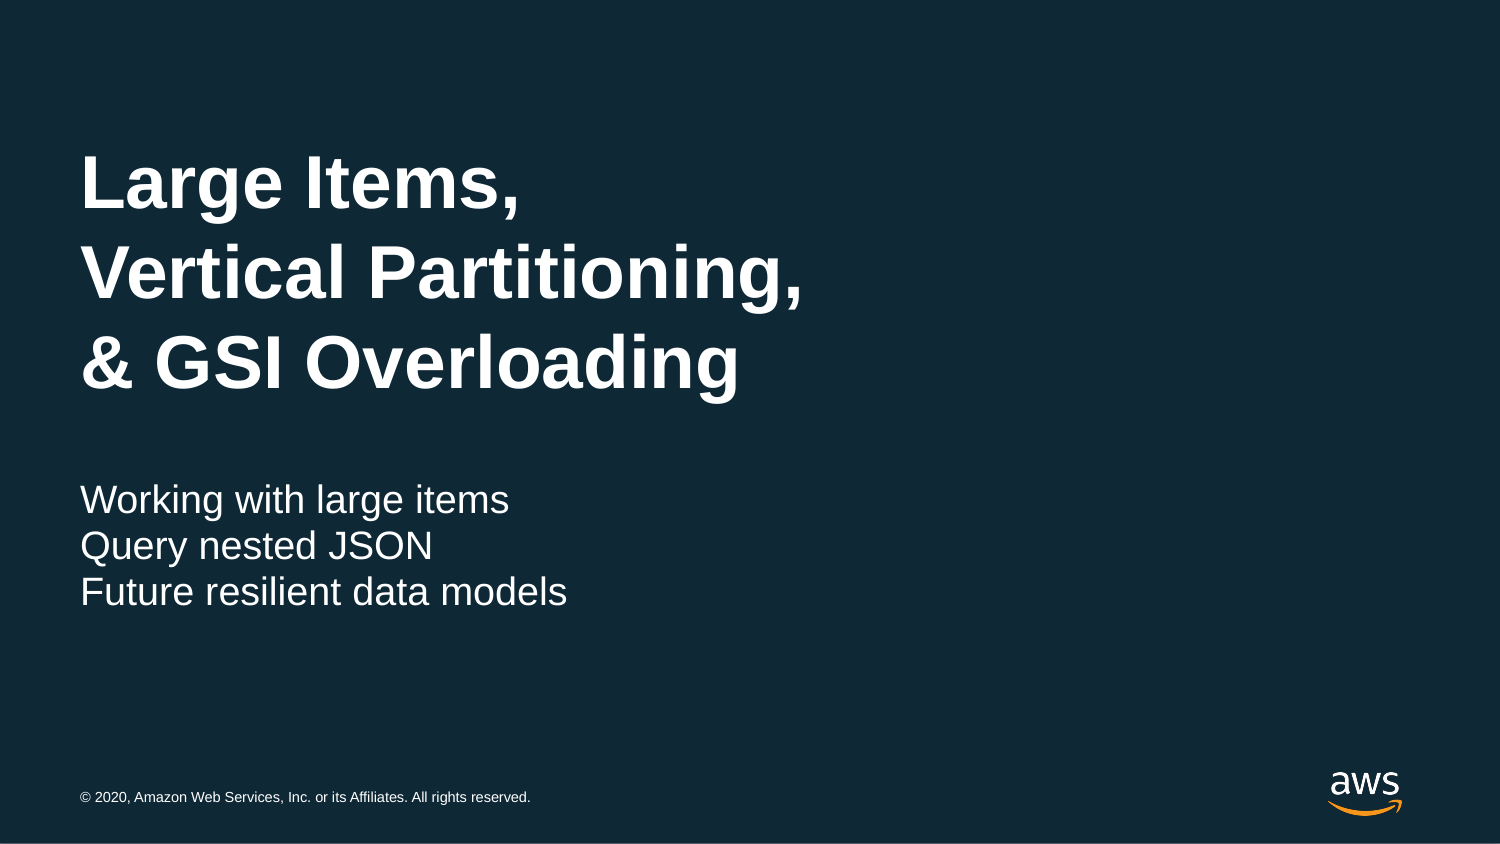

# Large Items, Vertical Partitioning, & GSI Overloading
Working with large items
Query nested JSON
Future resilient data models